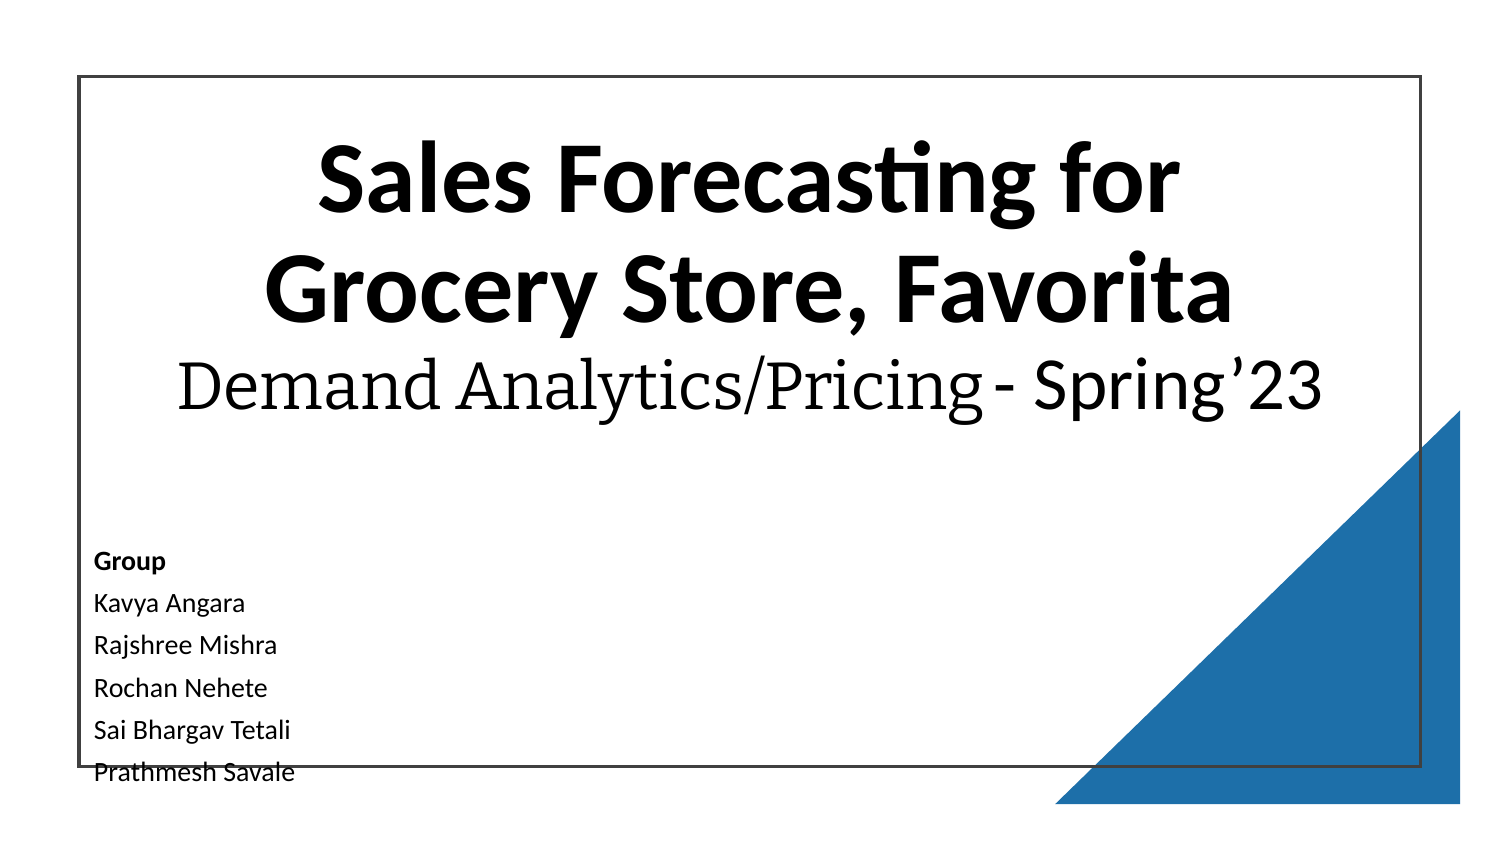

# Sales Forecasting for Grocery Store, Favorita Demand Analytics/Pricing - Spring’23

Group
Kavya Angara
Rajshree Mishra
Rochan Nehete
Sai Bhargav Tetali
Prathmesh Savale